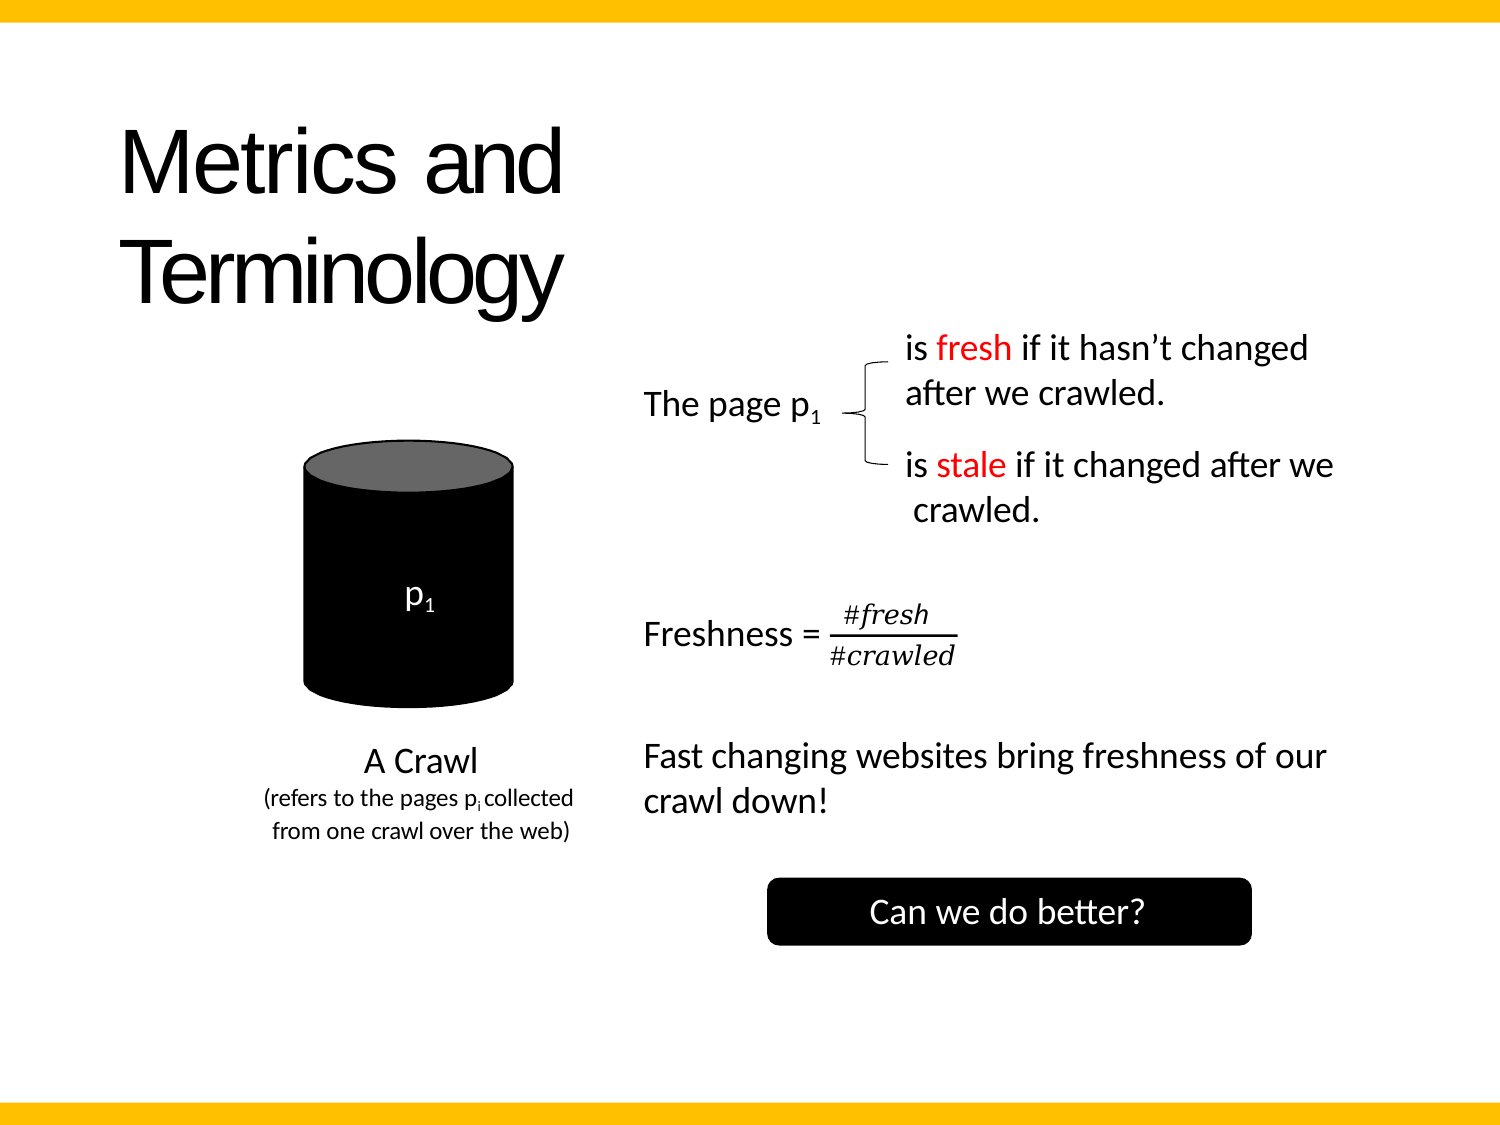

# Metrics and Terminology
is fresh if it hasn’t changed
after we crawled.

The page p1
is stale if it changed after we  crawled.

p1
#𝑓𝑟𝑒𝑠ℎ
Freshness =

#𝑐𝑟𝑎𝑤𝑙𝑒𝑑
Fast changing websites bring freshness of our
crawl down!
A Crawl
(refers to the pages pi collected  from one crawl over the web)

Can we do better?